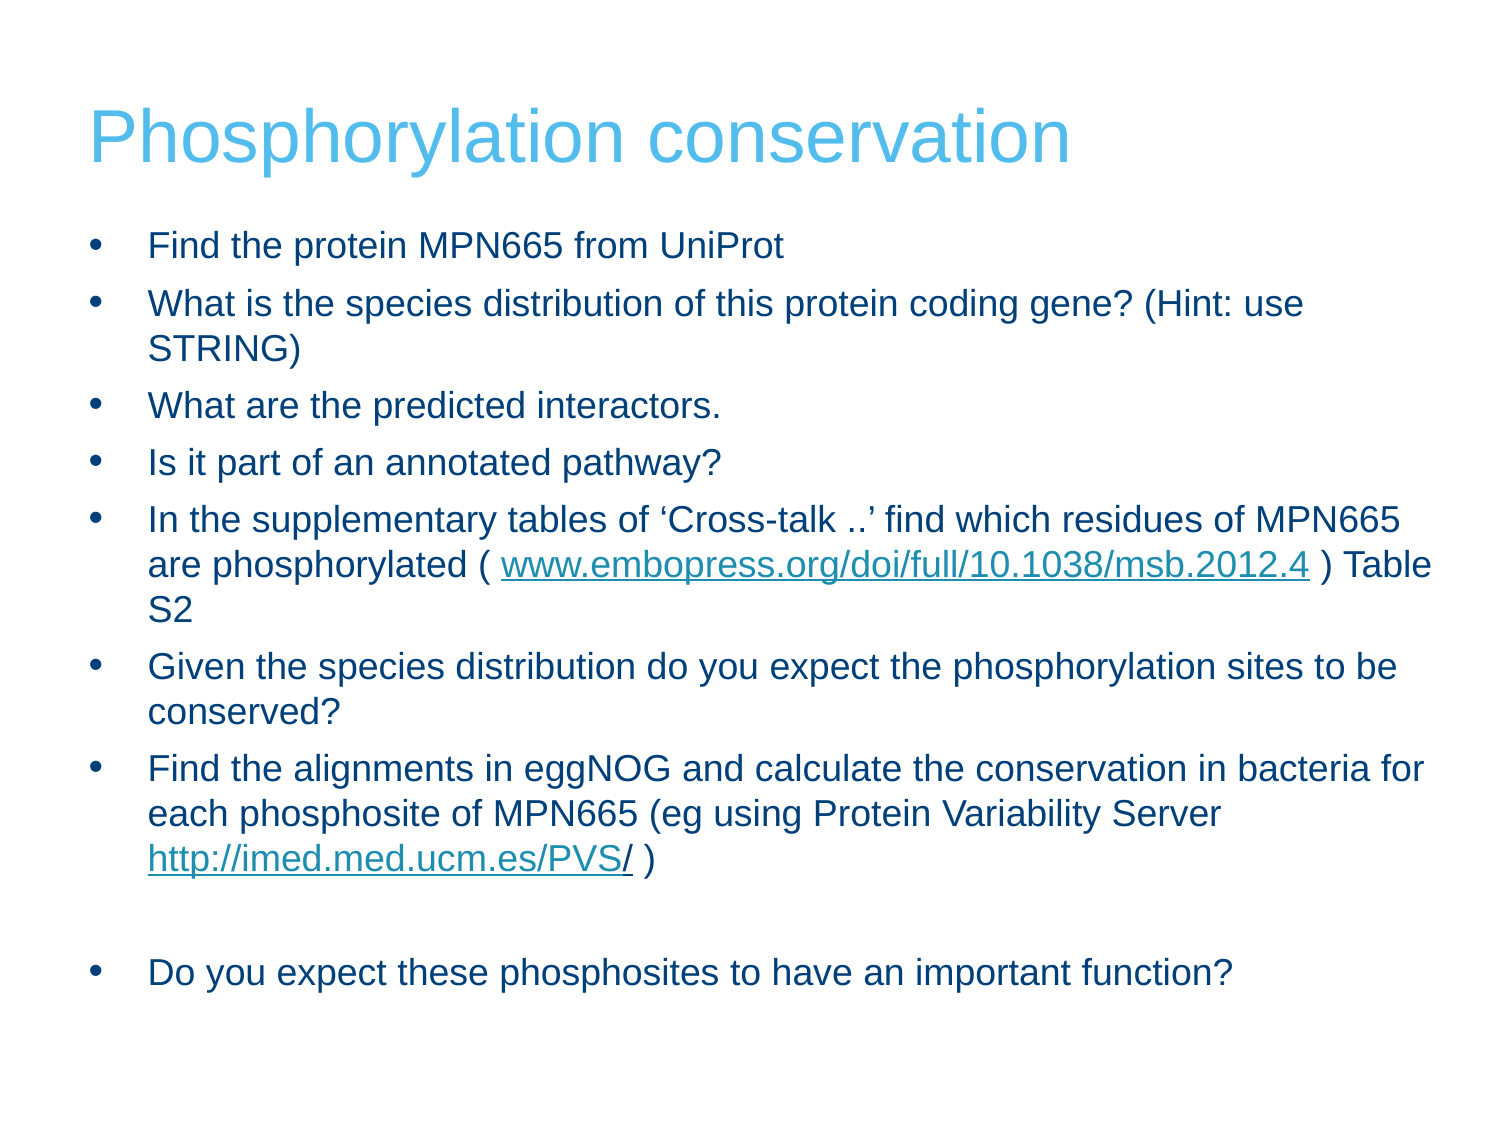

# Phosphorylation conservation
Find the protein MPN665 from UniProt
What is the species distribution of this protein coding gene? (Hint: use STRING)
What are the predicted interactors.
Is it part of an annotated pathway?
In the supplementary tables of ‘Cross-talk ..’ find which residues of MPN665 are phosphorylated ( www.embopress.org/doi/full/10.1038/msb.2012.4 ) Table S2
Given the species distribution do you expect the phosphorylation sites to be conserved?
Find the alignments in eggNOG and calculate the conservation in bacteria for each phosphosite of MPN665 (eg using Protein Variability Server http://imed.med.ucm.es/PVS/ )

Do you expect these phosphosites to have an important function?